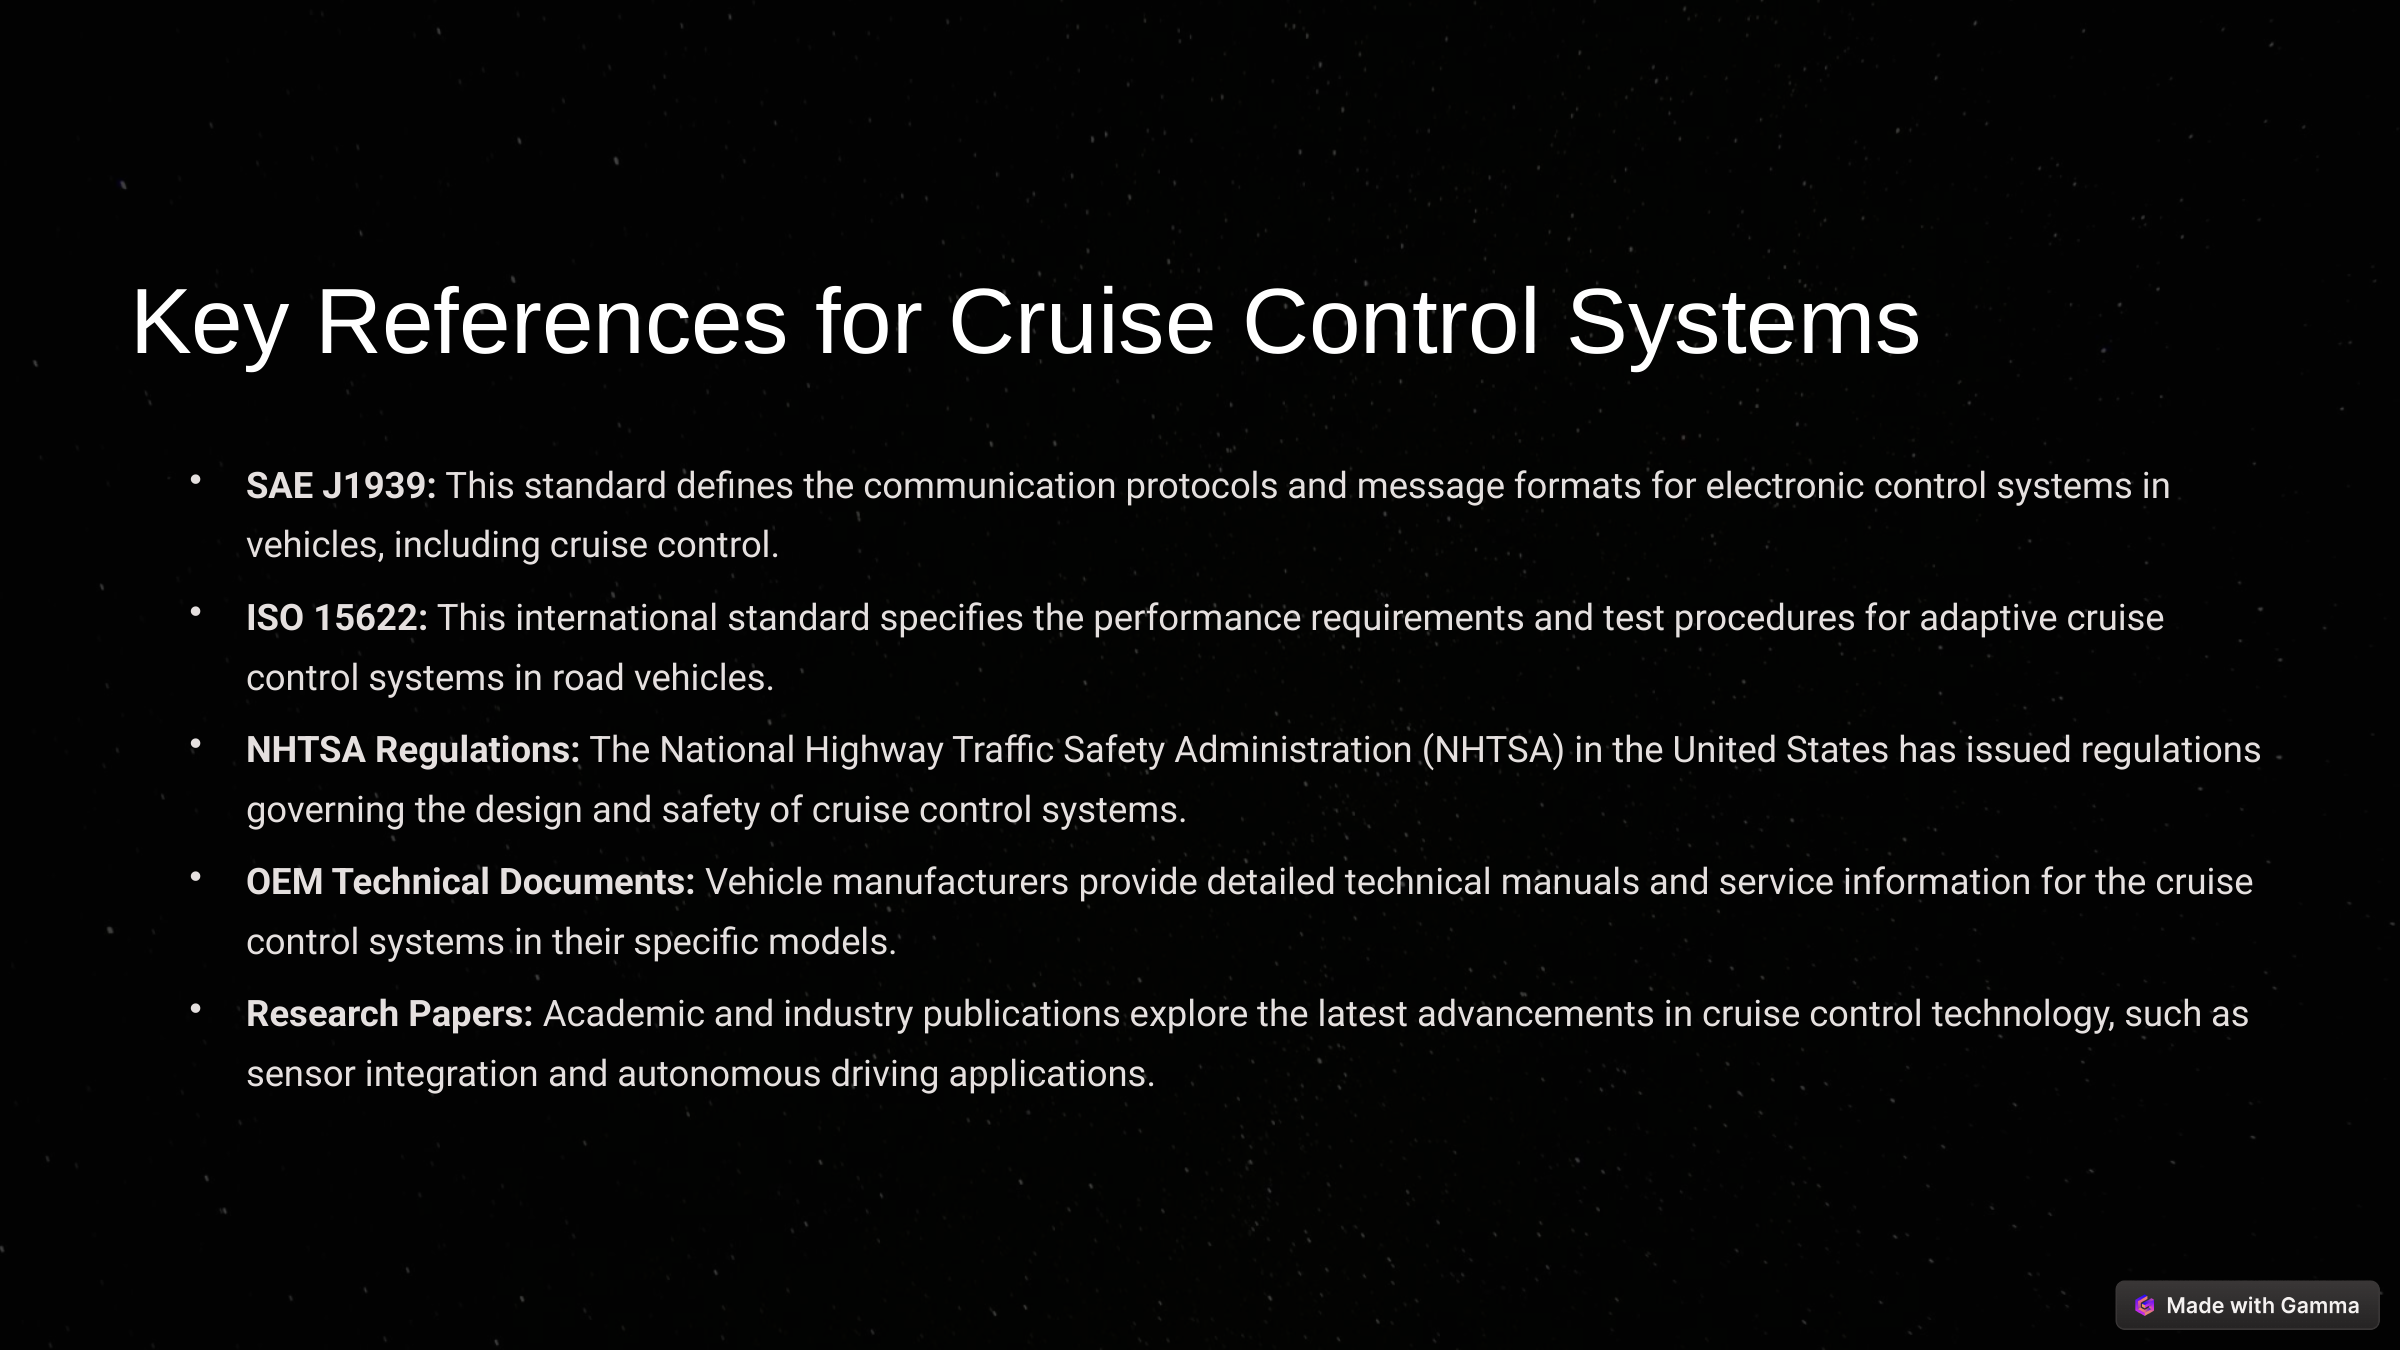

Key References for Cruise Control Systems
SAE J1939: This standard defines the communication protocols and message formats for electronic control systems in vehicles, including cruise control.
ISO 15622: This international standard specifies the performance requirements and test procedures for adaptive cruise control systems in road vehicles.
NHTSA Regulations: The National Highway Traffic Safety Administration (NHTSA) in the United States has issued regulations governing the design and safety of cruise control systems.
OEM Technical Documents: Vehicle manufacturers provide detailed technical manuals and service information for the cruise control systems in their specific models.
Research Papers: Academic and industry publications explore the latest advancements in cruise control technology, such as sensor integration and autonomous driving applications.